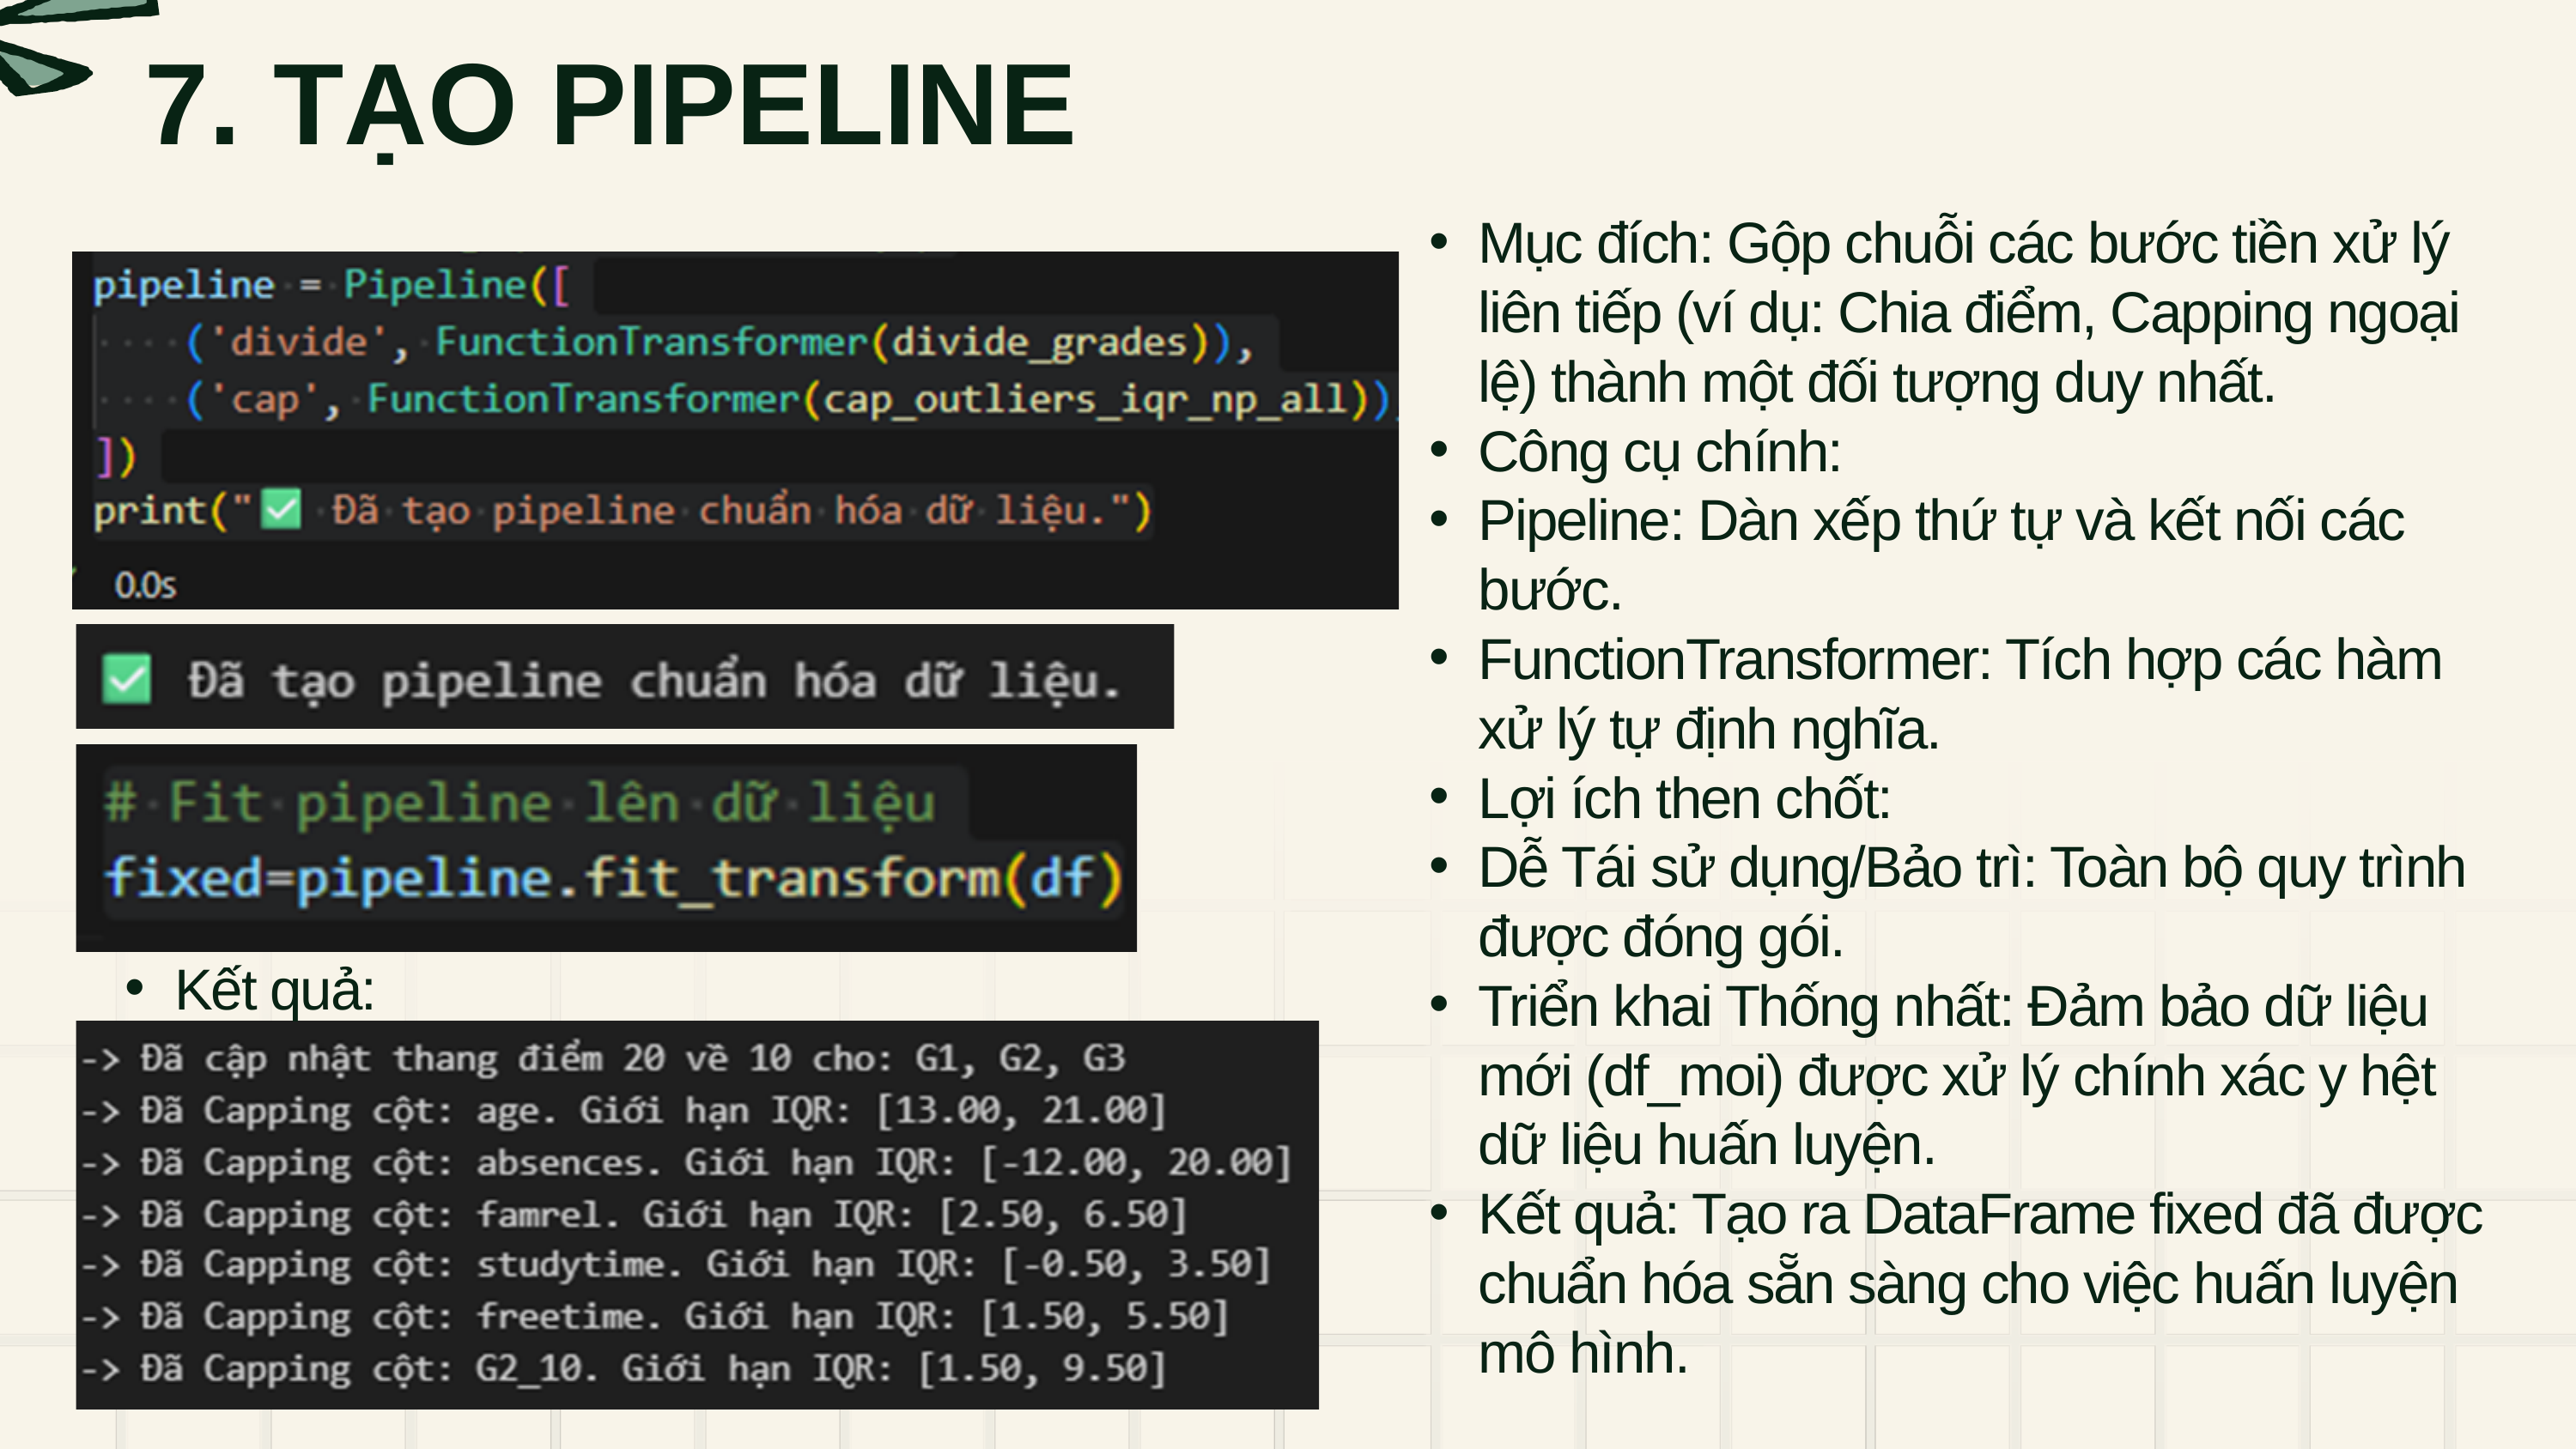

7. TẠO PIPELINE

Mục đích: Gộp chuỗi các bước tiền xử lý liên tiếp (ví dụ: Chia điểm, Capping ngoại lệ) thành một đối tượng duy nhất.
Công cụ chính:
Pipeline: Dàn xếp thứ tự và kết nối các bước.
FunctionTransformer: Tích hợp các hàm xử lý tự định nghĩa.
Lợi ích then chốt:
Dễ Tái sử dụng/Bảo trì: Toàn bộ quy trình được đóng gói.
Triển khai Thống nhất: Đảm bảo dữ liệu mới (df_moi) được xử lý chính xác y hệt dữ liệu huấn luyện.
Kết quả: Tạo ra DataFrame fixed đã được chuẩn hóa sẵn sàng cho việc huấn luyện mô hình.

Kết quả: